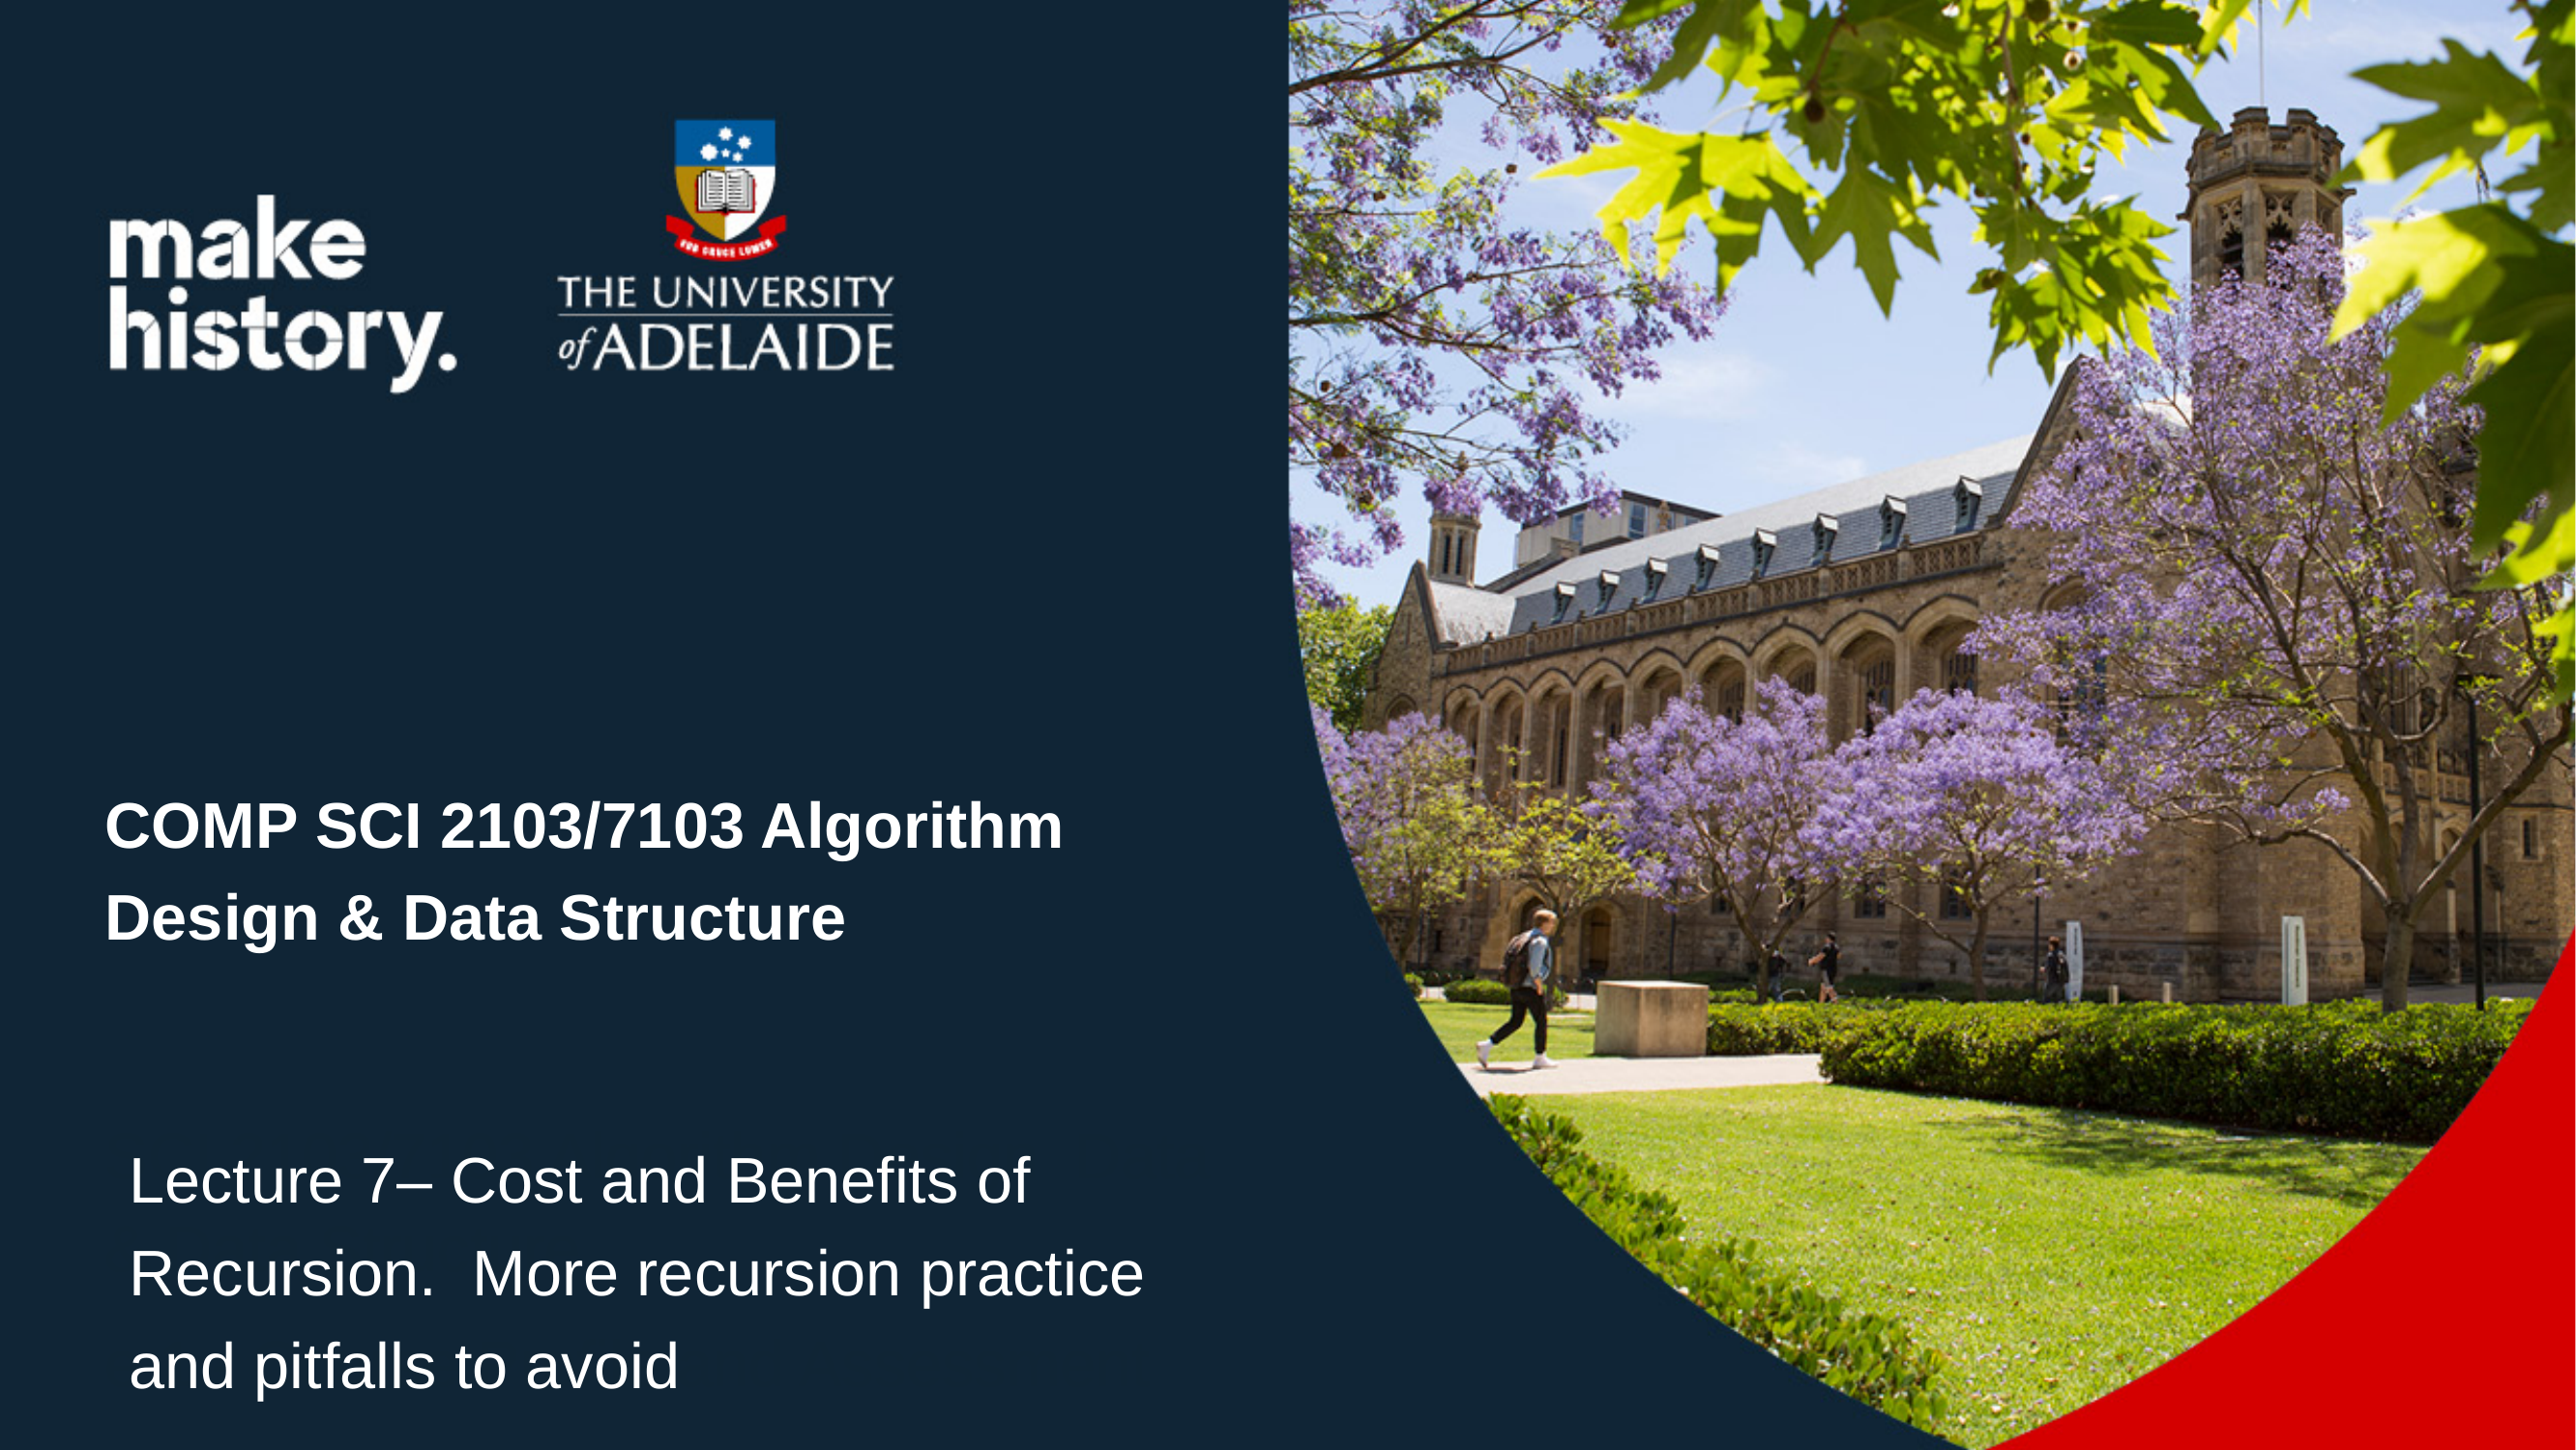

# COMP SCI 2103/7103 Algorithm Design & Data Structure
SCI 2103/7103 Algorithm Design  Data & Data Structure
e 1 - Course Profile and Assessment
Lecture 7– Cost and Benefits of Recursion.  More recursion practice and pitfalls to avoid